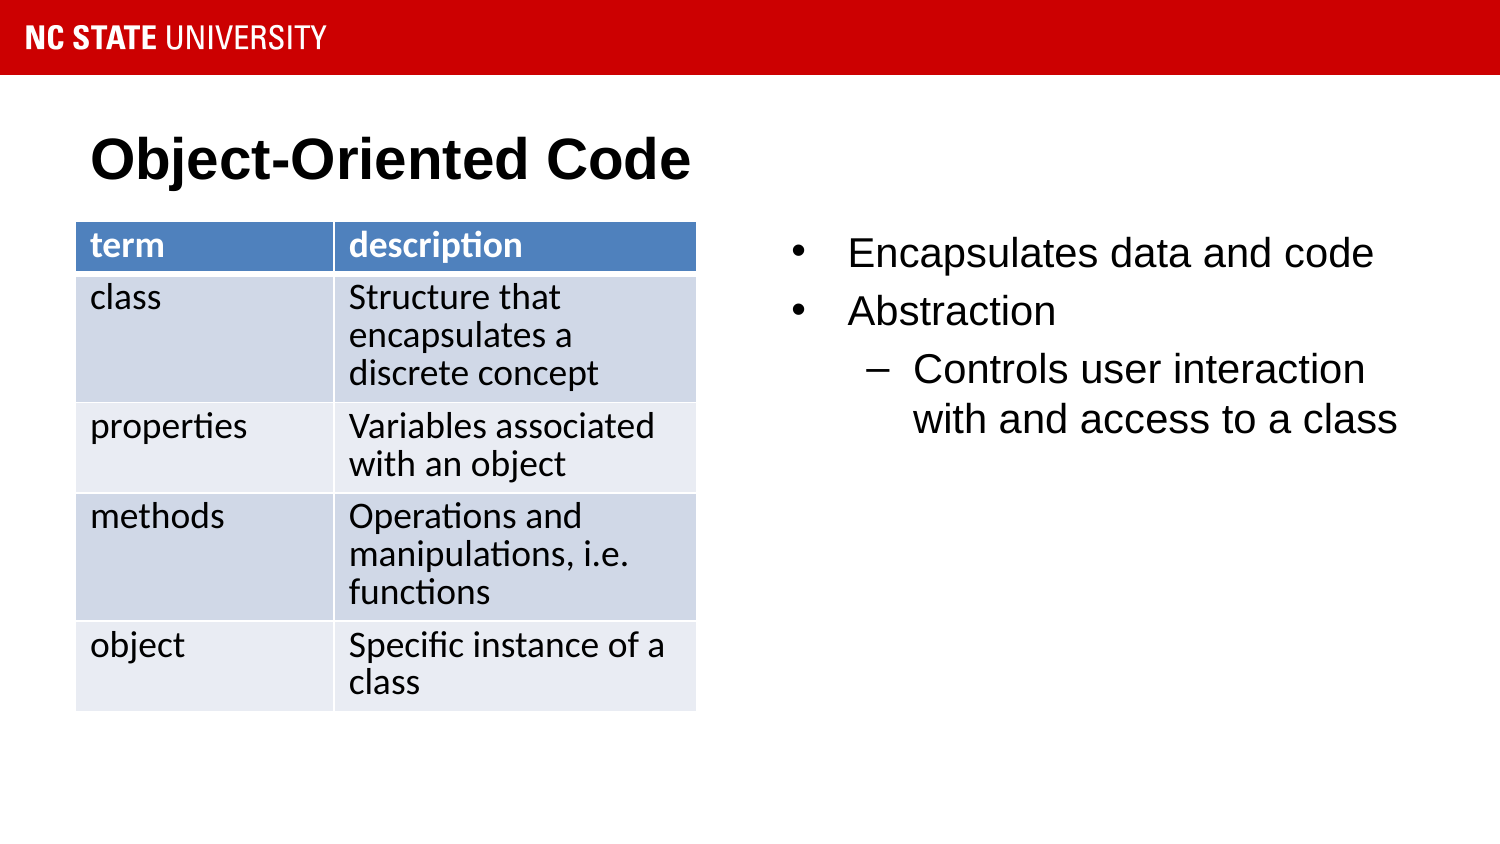

# Object-Oriented Code
Encapsulates data and code
Abstraction
Controls user interaction with and access to a class

| term | description |
| --- | --- |
| class | Structure that encapsulates a discrete concept |
| properties | Variables associated with an object |
| methods | Operations and manipulations, i.e. functions |
| object | Specific instance of a class |